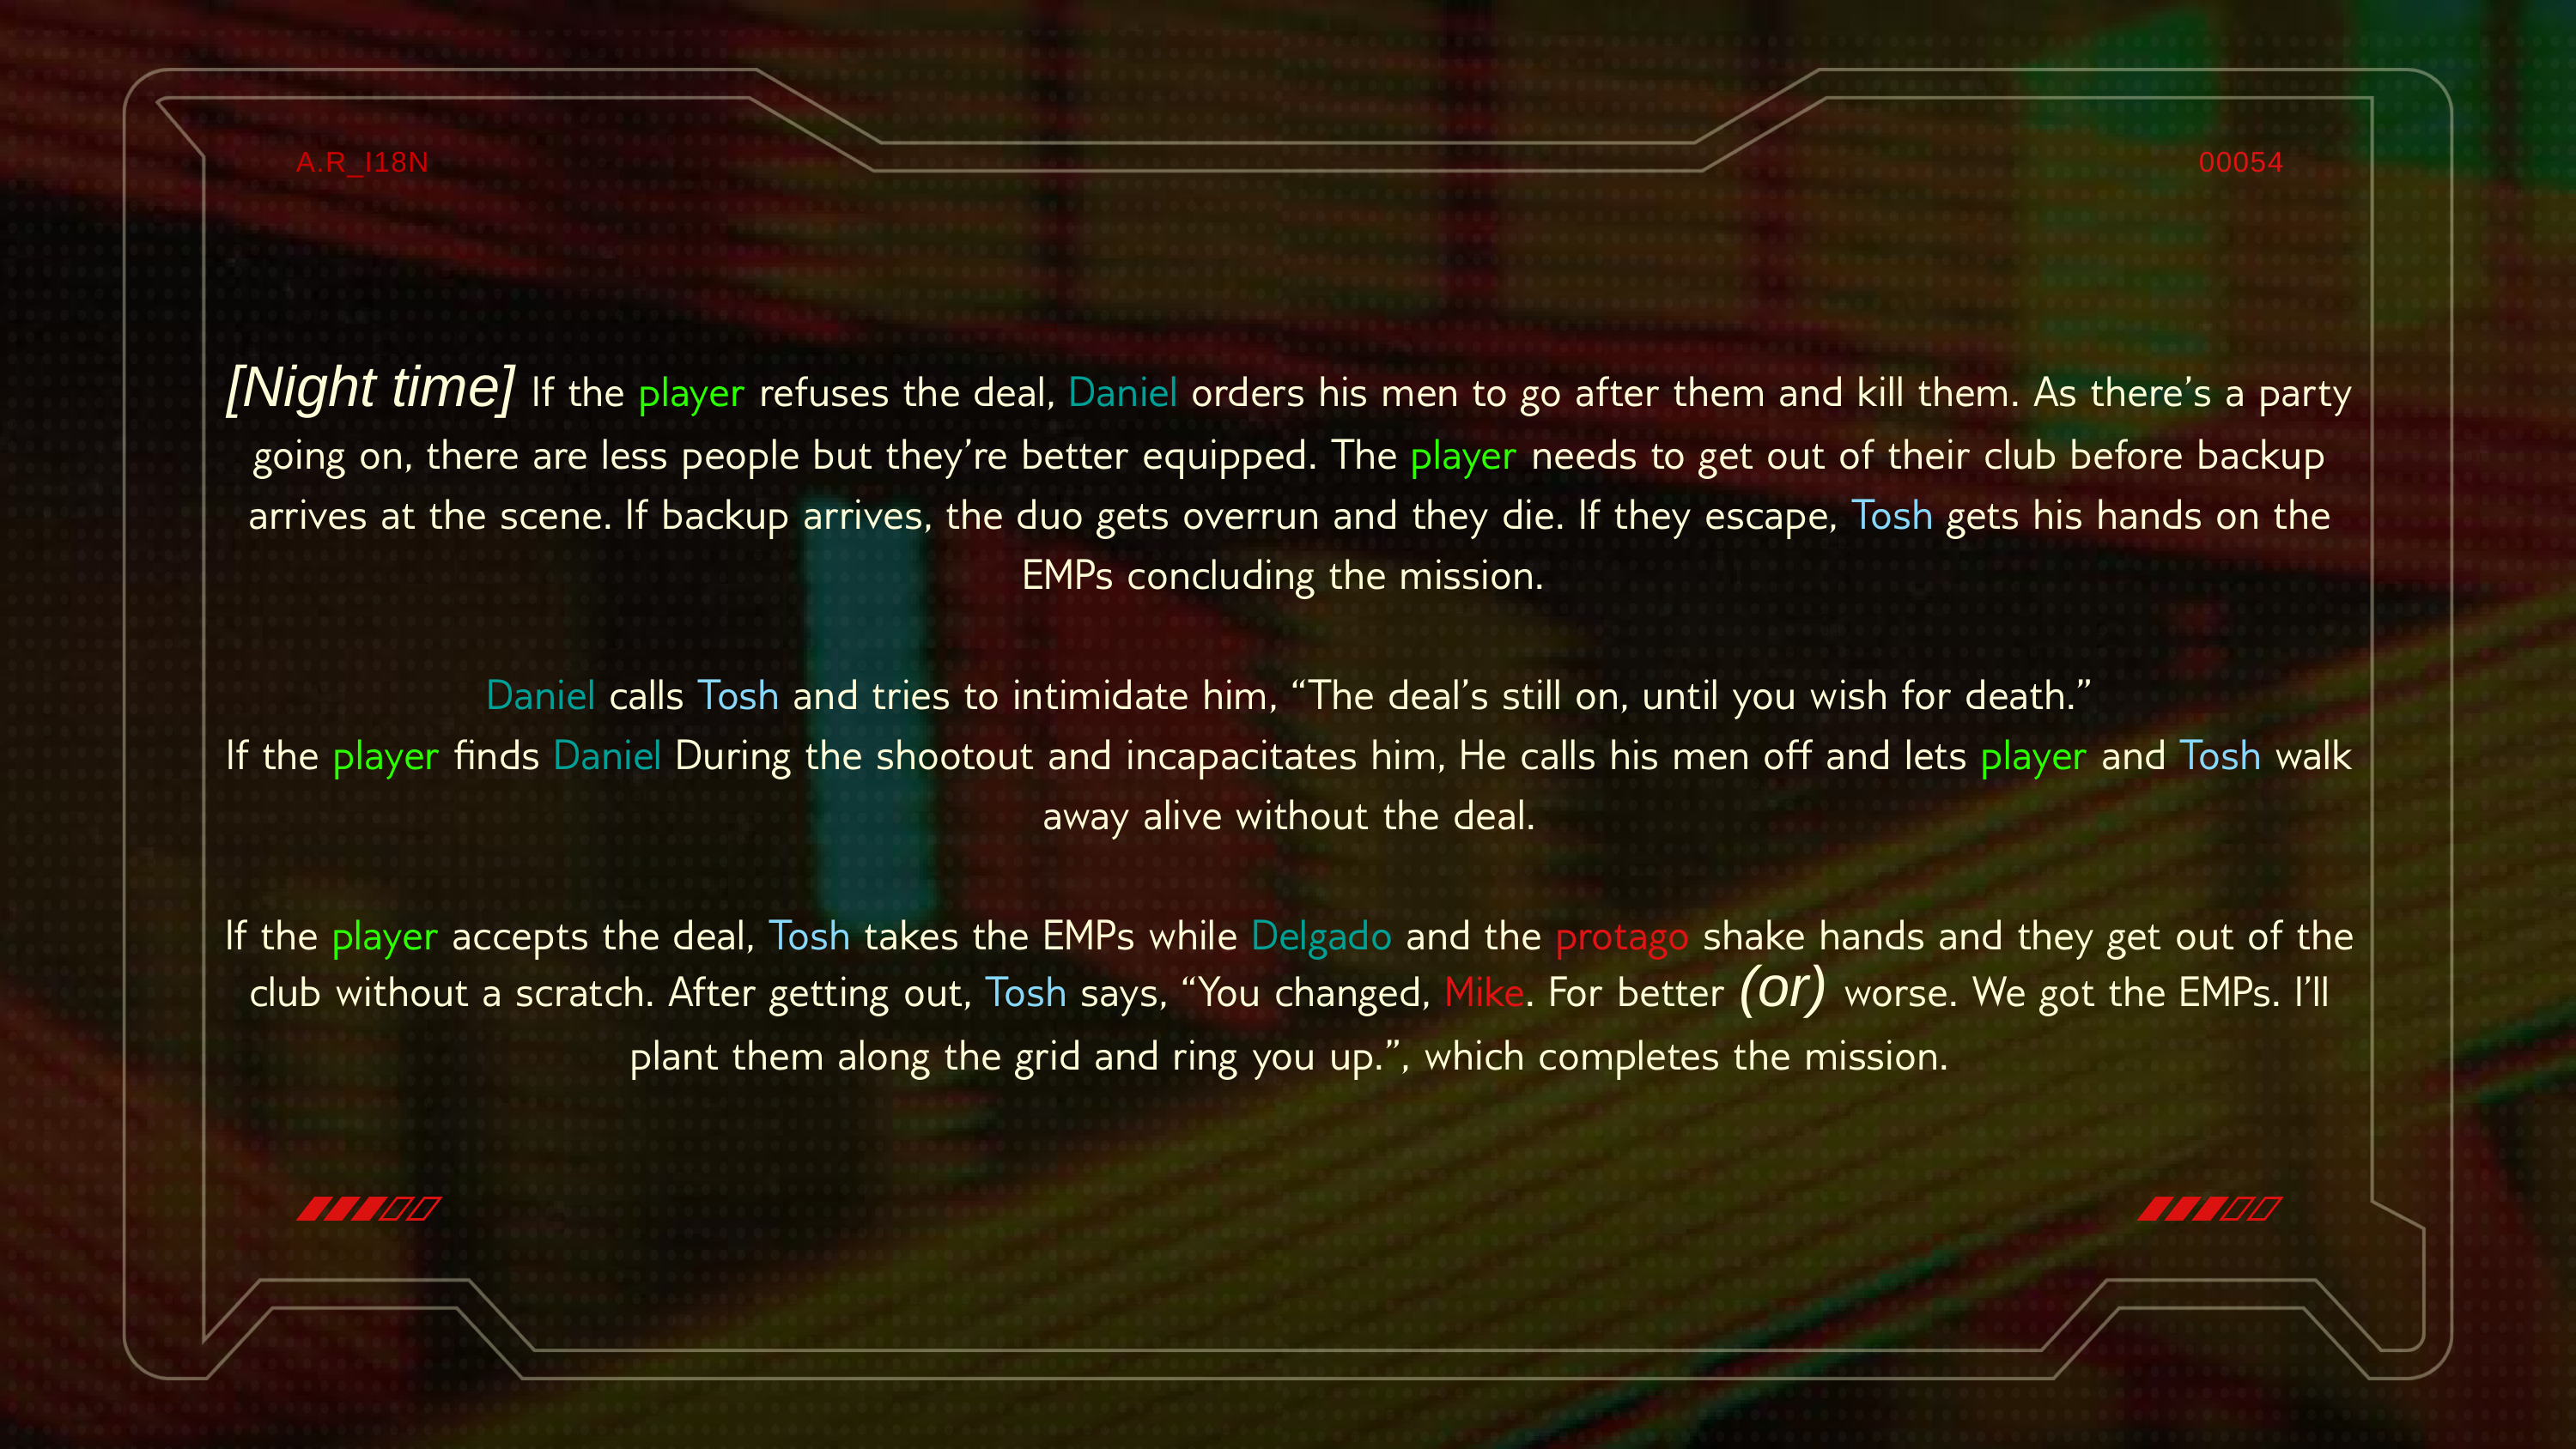

A.R_I18N
00054
[Night time] If the player refuses the deal, Daniel orders his men to go after them and kill them. As there’s a party going on, there are less people but they’re better equipped. The player needs to get out of their club before backup arrives at the scene. If backup arrives, the duo gets overrun and they die. If they escape, Tosh gets his hands on the EMPs concluding the mission.

Daniel calls Tosh and tries to intimidate him, “The deal’s still on, until you wish for death.”
If the player finds Daniel During the shootout and incapacitates him, He calls his men off and lets player and Tosh walk away alive without the deal.

If the player accepts the deal, Tosh takes the EMPs while Delgado and the protago shake hands and they get out of the club without a scratch. After getting out, Tosh says, “You changed, Mike. For better (or) worse. We got the EMPs. I’ll plant them along the grid and ring you up.”, which completes the mission.